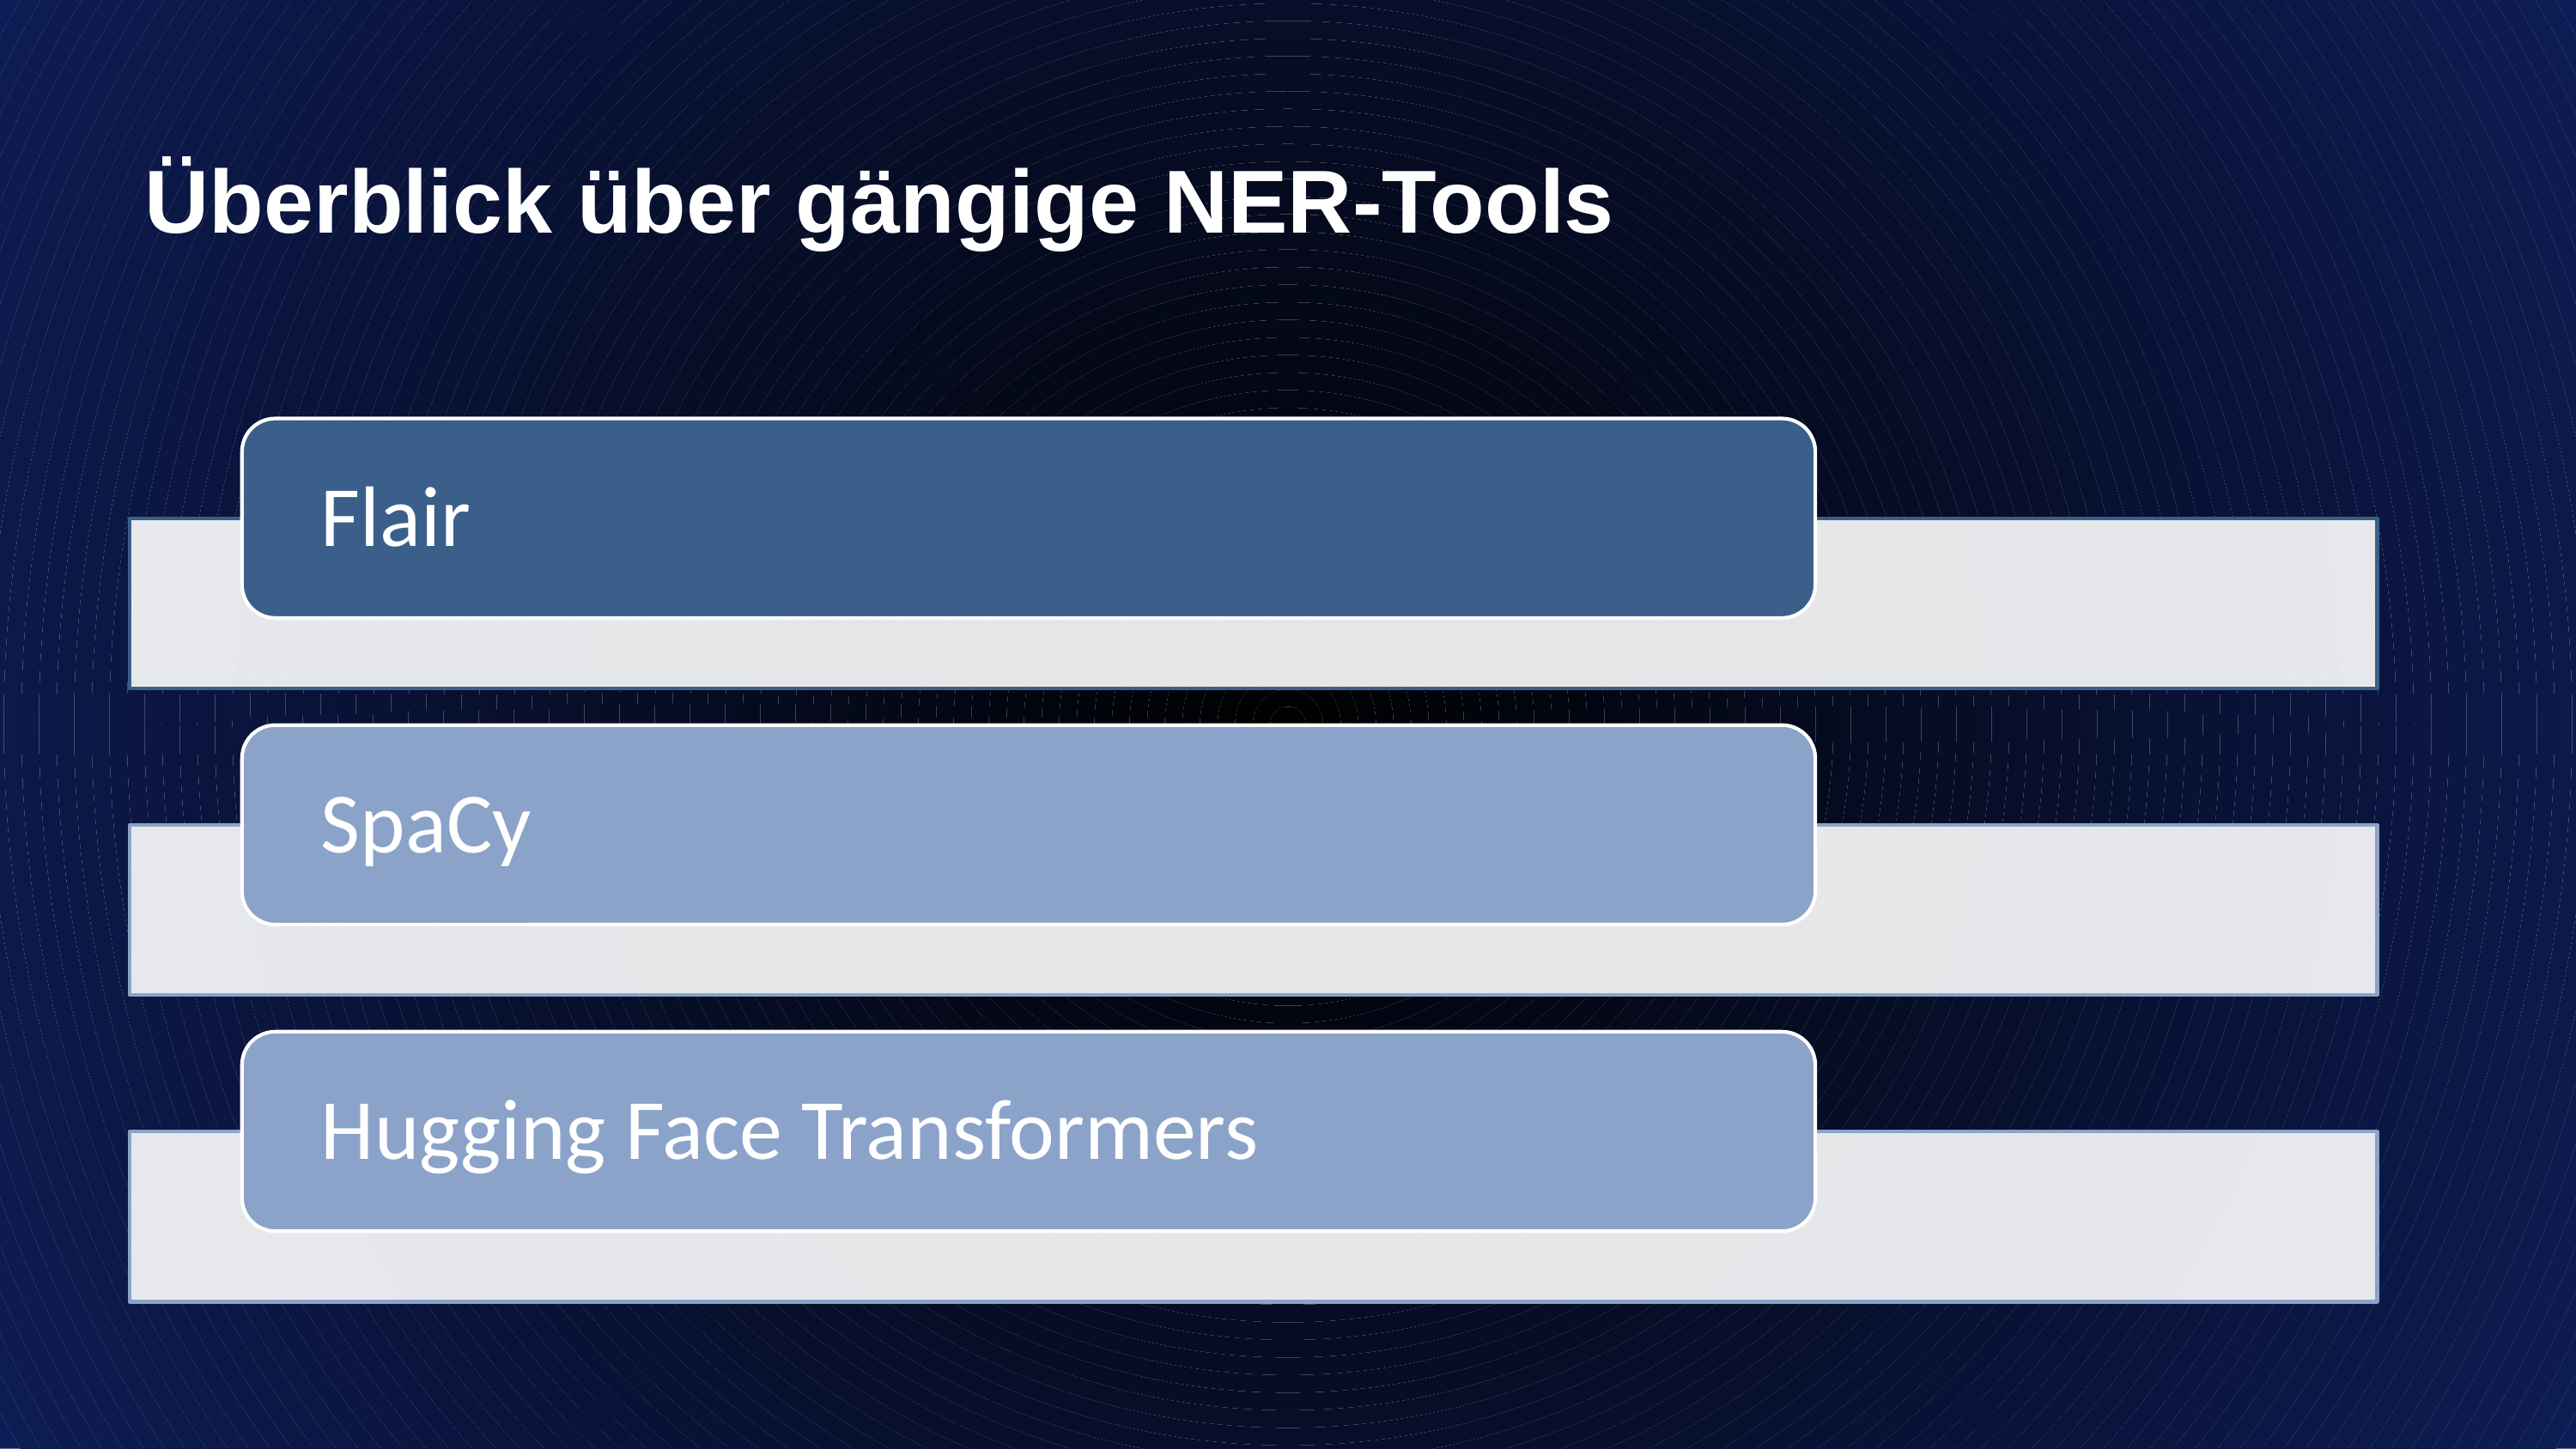

Überblick über gängige NER-Tools
Flair
SpaCy
Hugging Face Transformers